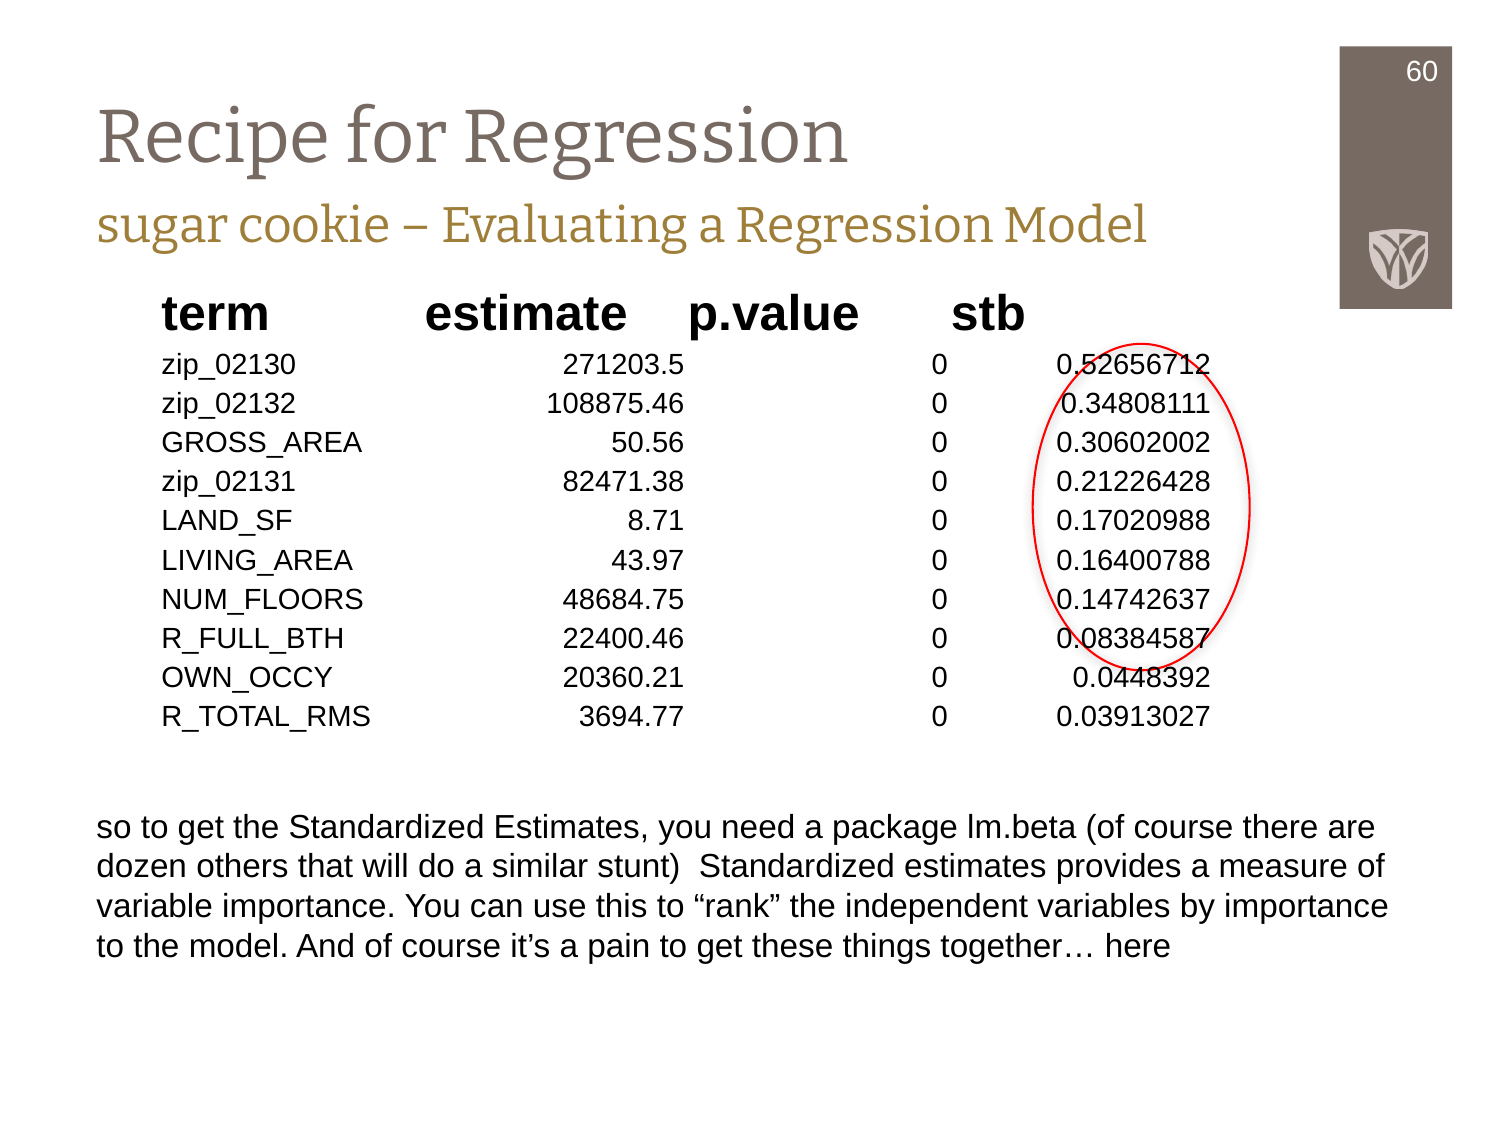

# Recipe for Regression
60
sugar cookie – Evaluating a Regression Model
| term | estimate | p.value | stb |
| --- | --- | --- | --- |
| zip\_02130 | 271203.5 | 0 | 0.52656712 |
| zip\_02132 | 108875.46 | 0 | 0.34808111 |
| GROSS\_AREA | 50.56 | 0 | 0.30602002 |
| zip\_02131 | 82471.38 | 0 | 0.21226428 |
| LAND\_SF | 8.71 | 0 | 0.17020988 |
| LIVING\_AREA | 43.97 | 0 | 0.16400788 |
| NUM\_FLOORS | 48684.75 | 0 | 0.14742637 |
| R\_FULL\_BTH | 22400.46 | 0 | 0.08384587 |
| OWN\_OCCY | 20360.21 | 0 | 0.0448392 |
| R\_TOTAL\_RMS | 3694.77 | 0 | 0.03913027 |

so to get the Standardized Estimates, you need a package lm.beta (of course there are dozen others that will do a similar stunt)  Standardized estimates provides a measure of variable importance. You can use this to “rank” the independent variables by importance to the model. And of course it’s a pain to get these things together… here